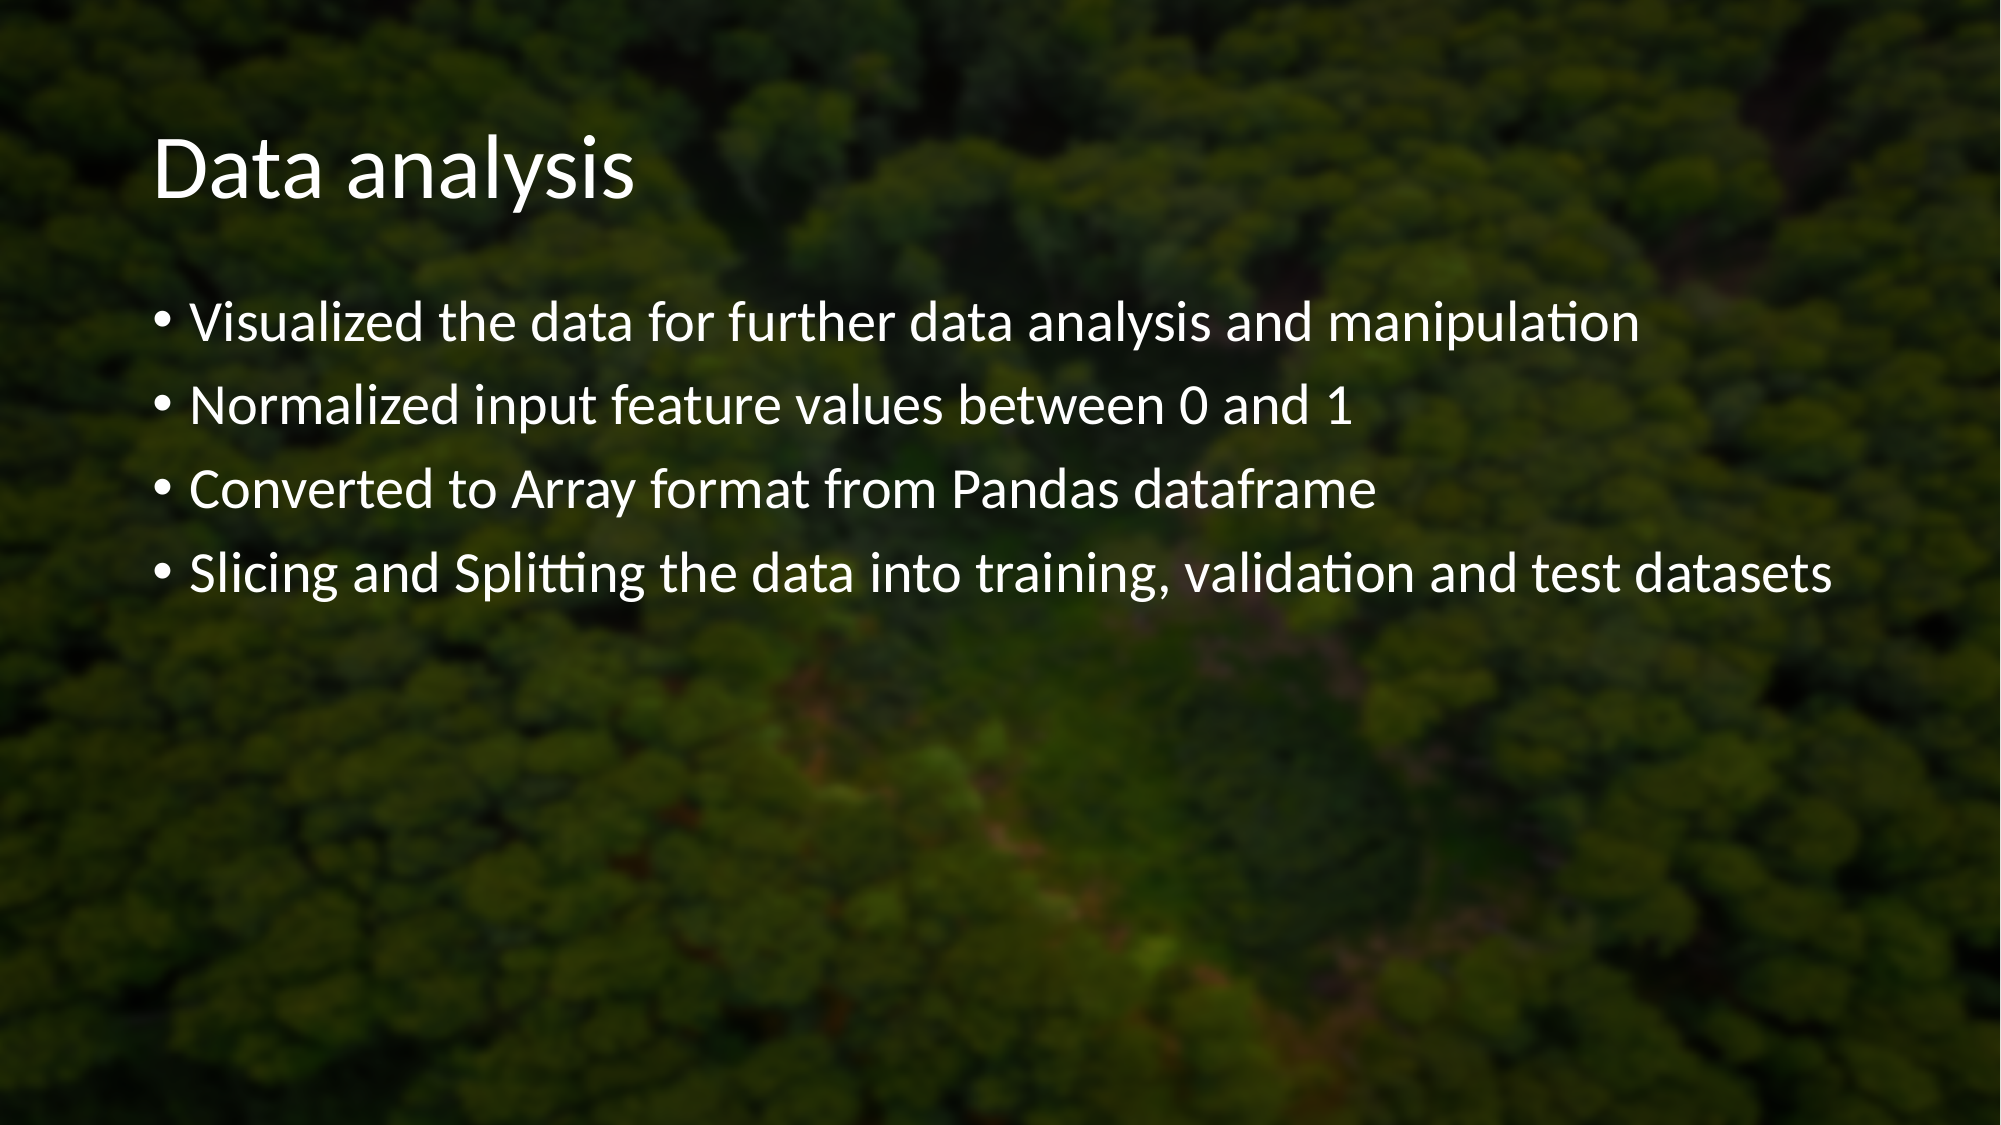

# Data analysis
Visualized the data for further data analysis and manipulation
Normalized input feature values between 0 and 1
Converted to Array format from Pandas dataframe
Slicing and Splitting the data into training, validation and test datasets